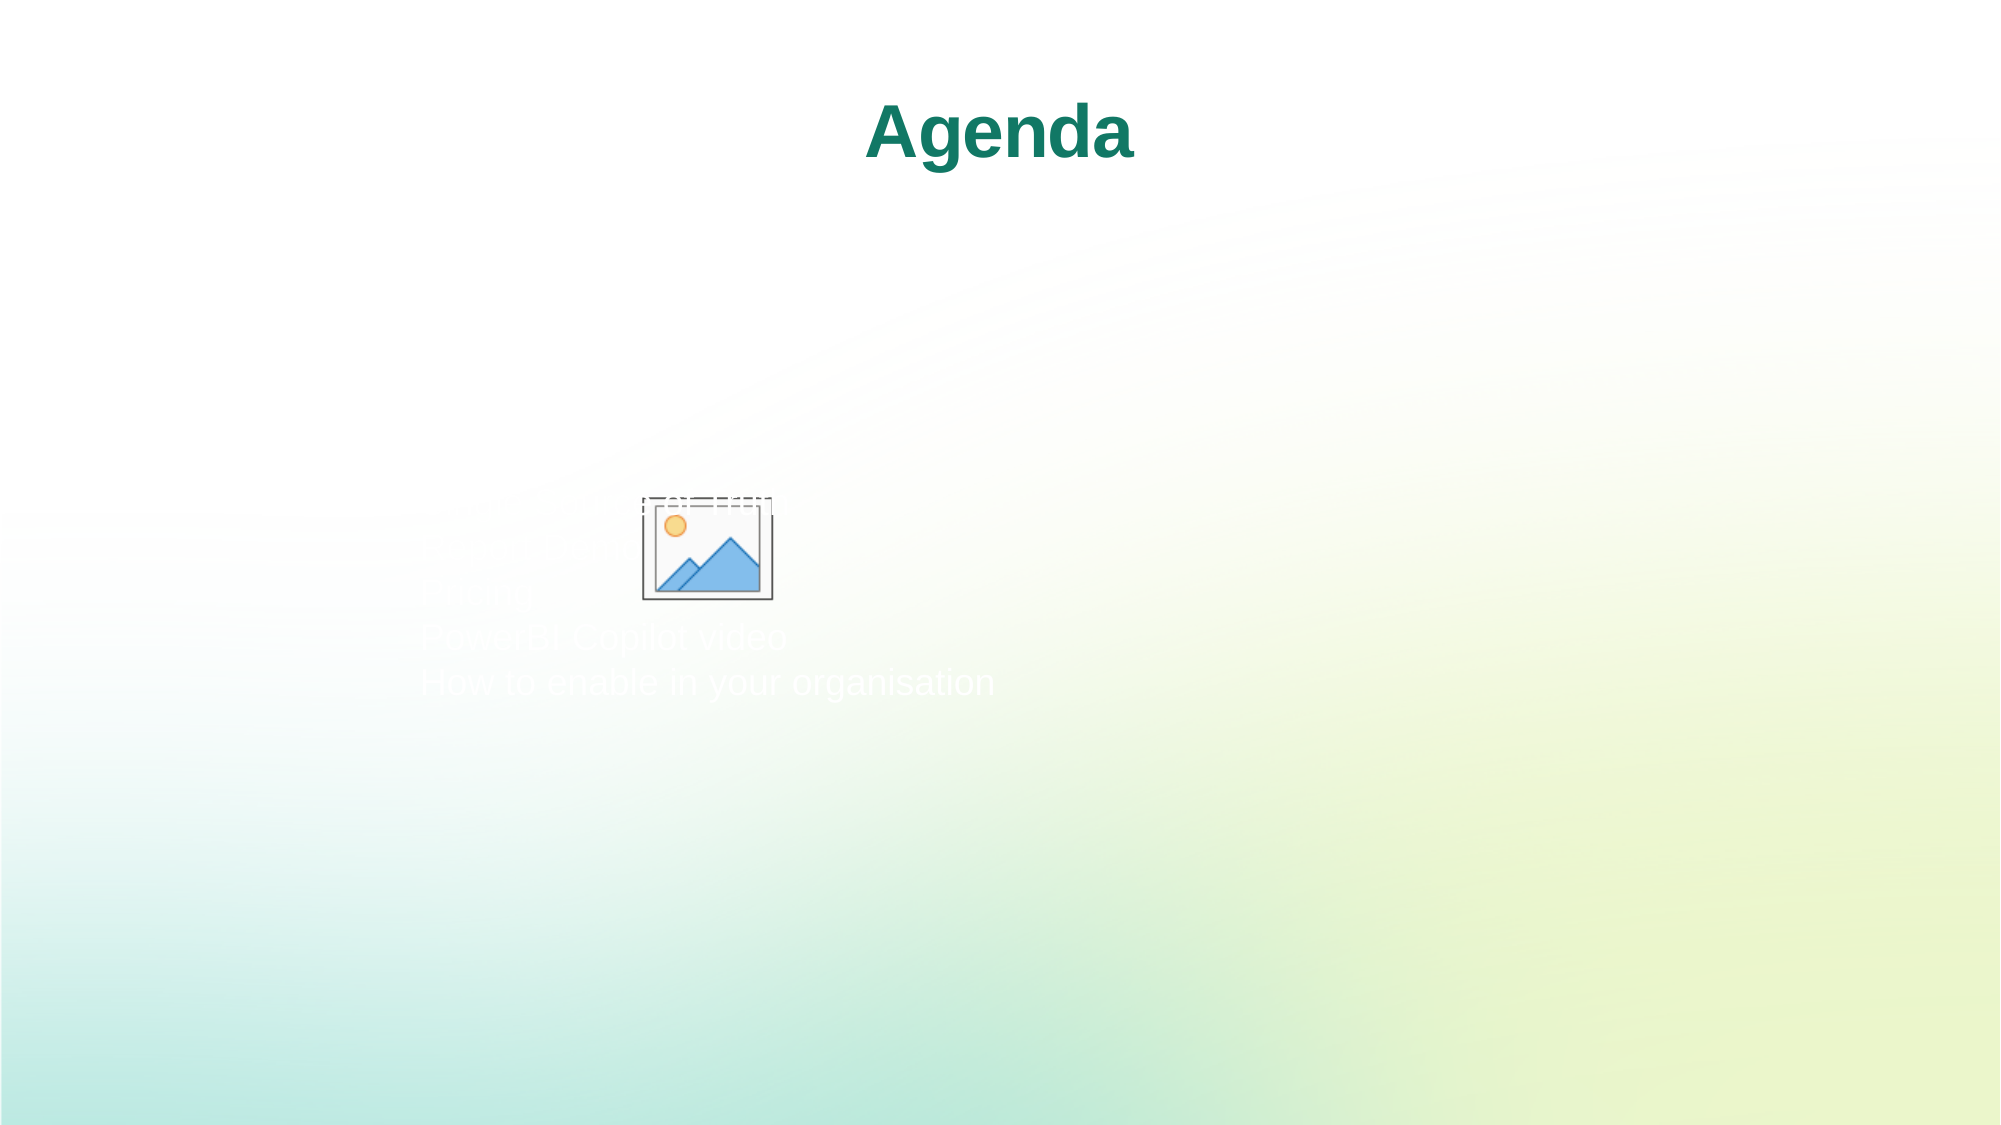

Agenda
What Is Fabric
Why Fabric
OneLake
Single Source of Truth
Report Demo
Pricing
PowerBI Copilot video
How to enable in your organisation